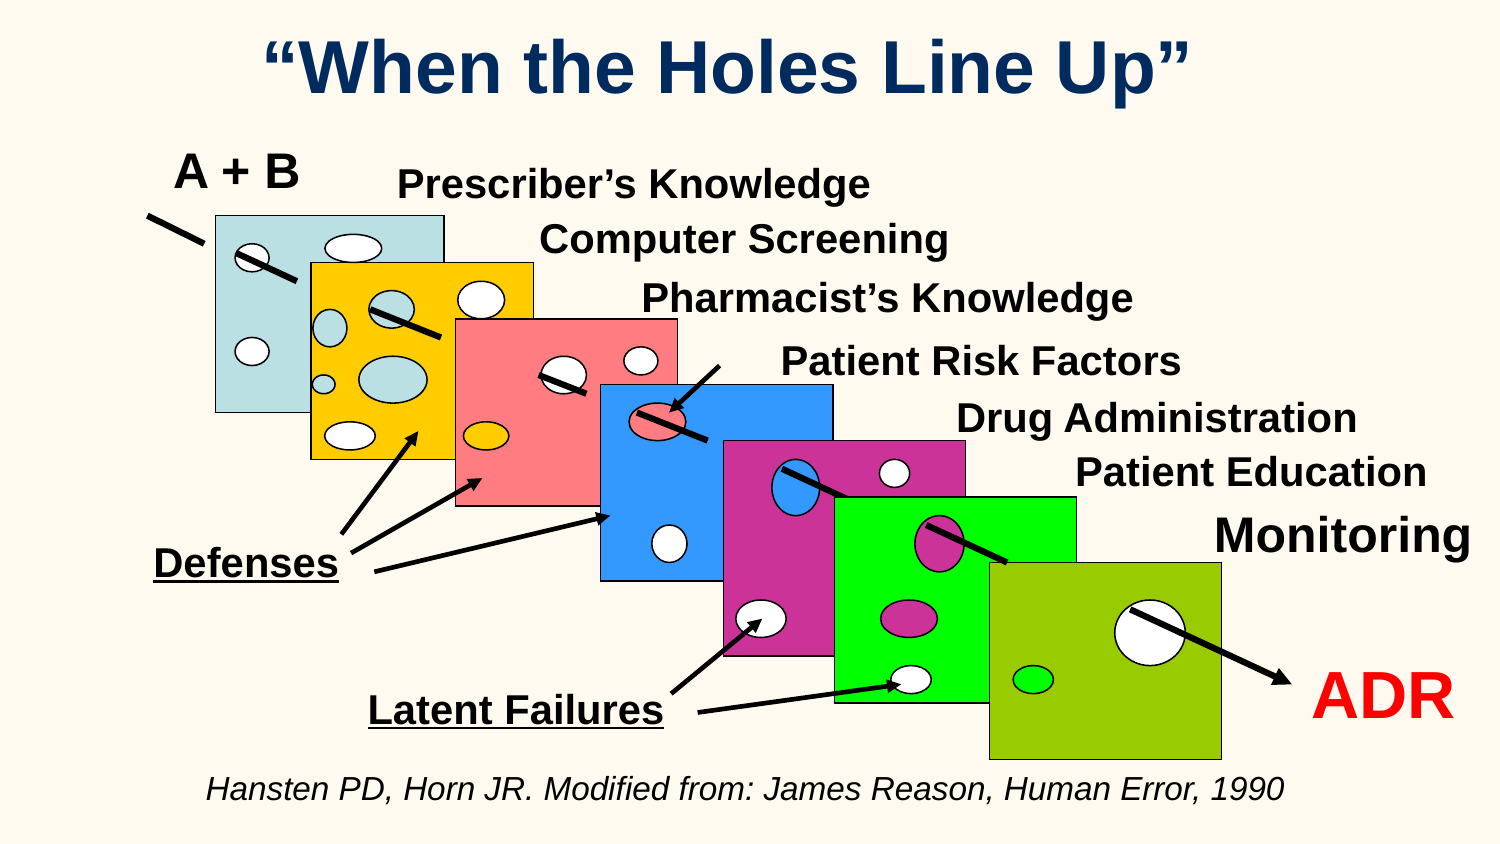

“When the Holes Line Up”
A + B
Prescriber’s Knowledge
Computer Screening

Pharmacist’s Knowledge

Patient Risk Factors

Drug Administration

Patient Education

Monitoring

Defenses

ADR

Latent Failures

Hansten PD, Horn JR. Modified from: James Reason, Human Error, 1990